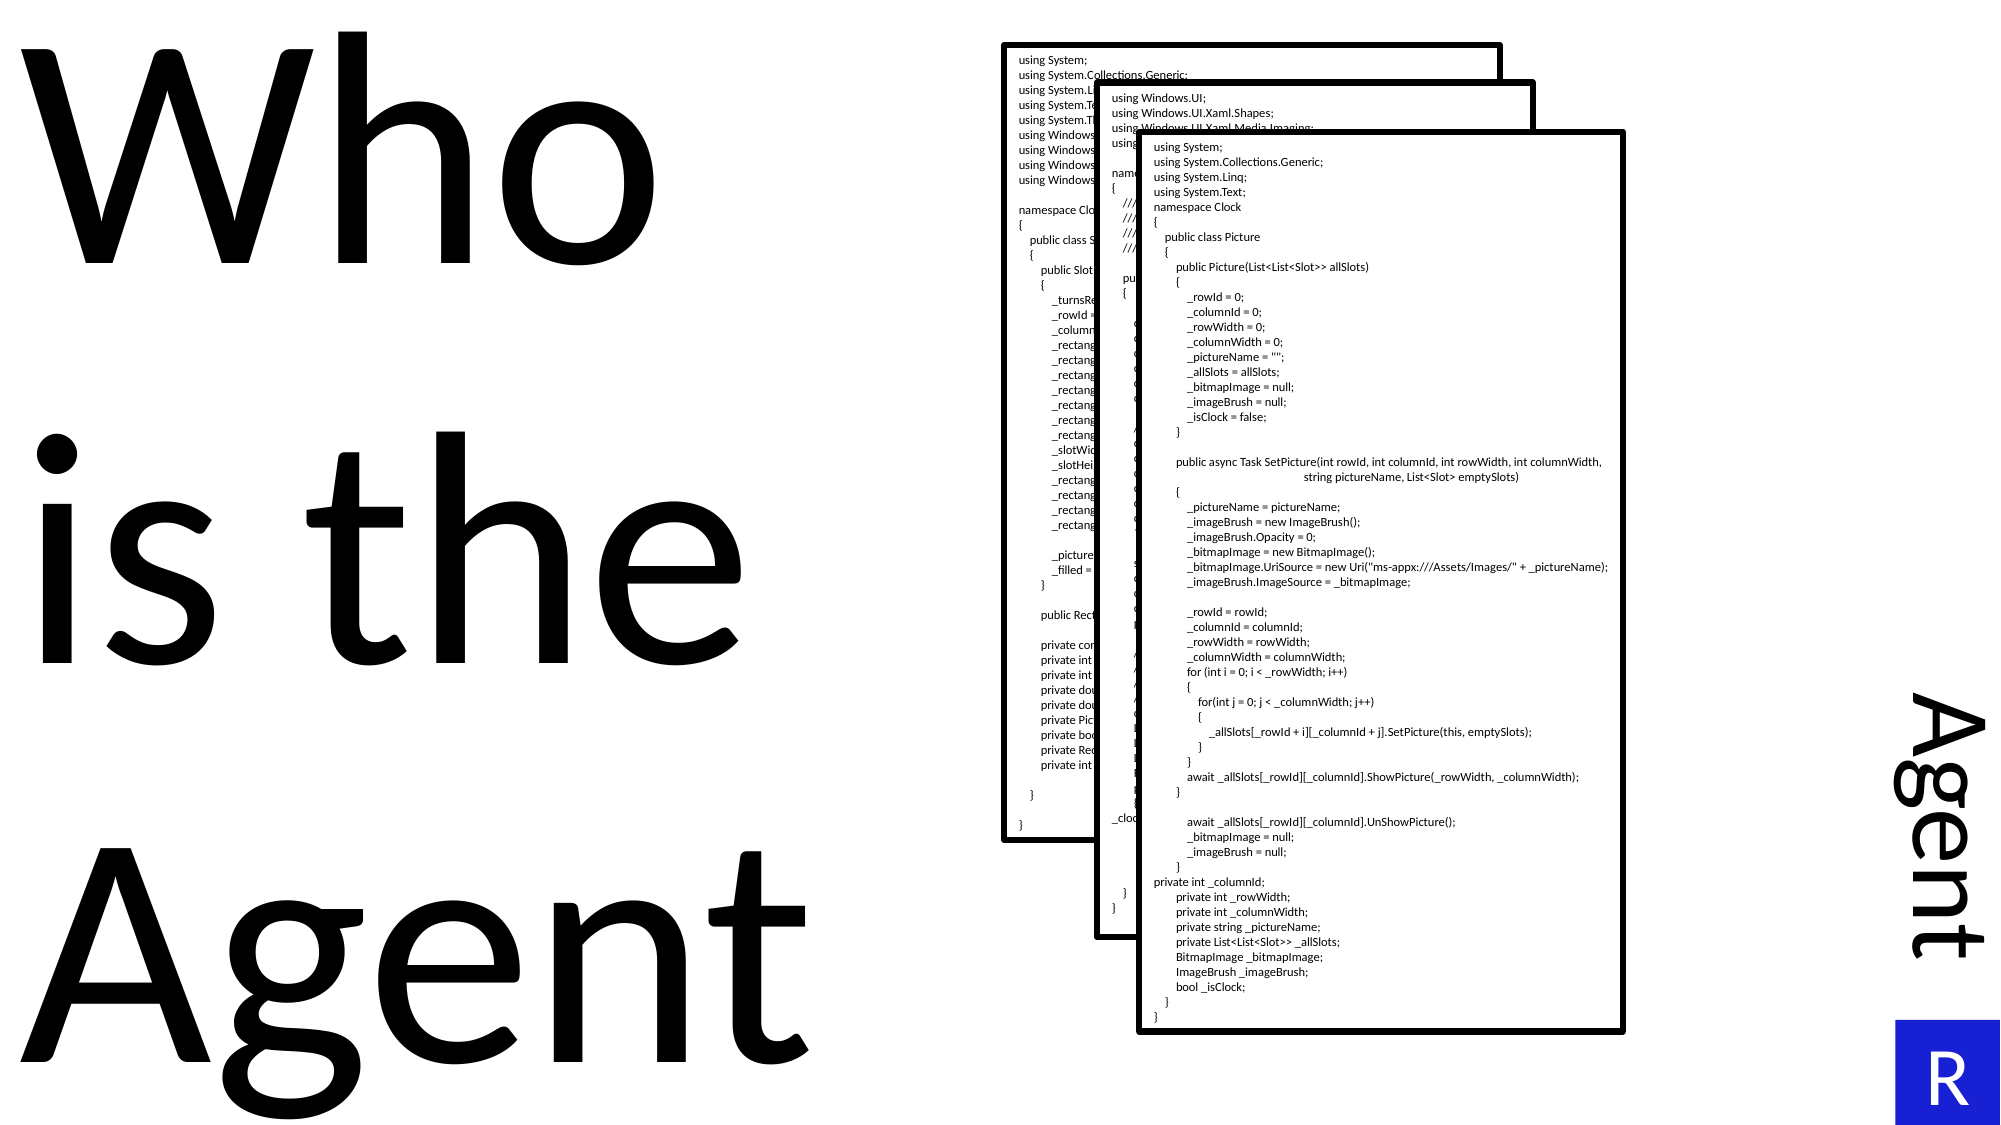

Who
is the
Agent
using System;
using System.Collections.Generic;
using System.Linq;
using System.Text;
using System.Threading.Tasks;
using Windows.UI;
using Windows.UI.Xaml;
using Windows.UI.Xaml.Media;
using Windows.UI.Xaml.Shapes;

namespace Clock
{
    public class Slot
    {
        public Slot(double slotWidth, double slotHieght, int rowId, int columnId)
        {
            _turnsRemaining = 0;
            _rowId = rowId;
            _columnId = columnId;
            _rectangle = new Rectangle();
            _rectangle.Margin = new Thickness(_columnId * slotWidth, _rowId * slotHieght, 0, 0);
            _rectangle.Stroke = new SolidColorBrush(Colors.Black);
            _rectangle.StrokeThickness = 3;
            _rectangle.Stroke.Opacity = 0;
            _rectangle.Fill = new SolidColorBrush(Colors.Black);
            _rectangle.Fill.Opacity = 0;
            _slotWidth = slotWidth;
            _slotHeight = slotHieght;
            _rectangle.Width = _slotWidth;
            _rectangle.Height = _slotHeight;
            _rectangle.HorizontalAlignment = HorizontalAlignment.Left;
            _rectangle.VerticalAlignment = VerticalAlignment.Top;

            _picture = null;
            _filled = false;
        }

        public Rectangle GetRectangle() { return _rectangle; }

        private const int _factor = 5;
        private int _rowId;
        private int _columnId;
        private double _slotWidth;
        private double _slotHeight;
        private Picture _picture;
        private bool _filled;
        private Rectangle _rectangle;
        private int _turnsRemaining;

    }

}
using Windows.UI;
using Windows.UI.Xaml.Shapes;
using Windows.UI.Xaml.Media.Imaging;
using Windows.UI.ViewManagement;

namespace Clock
{
    /// <summary>
    /// An empty page that can be used on its own or navigated to within a Frame.
    /// </summary>
    ///

    public sealed partial class MainPage : Page
    {

        const double _screenWidth = 1080;
        const double _screenHeight = 1920;
        const int _numberOfClockColumns = 9;
        const int _numberOfClockRows = 2;
        const int _numberOfColumns = 10;
        const int _numberOfRows = 16;

        /*
        const double _screenWidth = 1920;
        const double _screenHeight = 1080;
        const int _numberOfClockColumns = 7;
        const int _numberOfClockRows = 2;
        const int _numberOfColumns = 15;
        const int _numberOfRows = 10;
        */

        string s = "";
        const int _boundUp = 90;
        const int _boundLeft = 0;
        const int _numberOfKimKardashianPictures = 150;
        private double _clockHeight;

        //const int _numberOfClockColumns = 14;
        //const int _numberOfClockRows = 4;
        //const int _numberOfColumns = 30;
        //const int _numberOfRows = 20;
        const int _movesPerClockMove = 200;
        List<List<Slot>> _slots;
        List<Slot> _emptySlots;
        List<Picture> _pictures;
        Random _random;
        public MainPage()
        {
_clockHeight = clock.Height;
            _slots = new List<List<Slot>>();
            _emptySlots = new List<Slot>();
            _pictures = new List<Picture>();
            _random = new Random();}
    }
}

using System;
using System.Collections.Generic;
using System.Linq;
using System.Text;
namespace Clock
{
    public class Picture
    {
        public Picture(List<List<Slot>> allSlots)
        {
            _rowId = 0;
            _columnId = 0;
            _rowWidth = 0;
            _columnWidth = 0;
            _pictureName = "";
            _allSlots = allSlots;
            _bitmapImage = null;
            _imageBrush = null;
            _isClock = false;
        }

        public async Task SetPicture(int rowId, int columnId, int rowWidth, int columnWidth,
	string pictureName, List<Slot> emptySlots)
        {
            _pictureName = pictureName;
            _imageBrush = new ImageBrush();
            _imageBrush.Opacity = 0;
            _bitmapImage = new BitmapImage();
            _bitmapImage.UriSource = new Uri("ms-appx:///Assets/Images/" + _pictureName);
            _imageBrush.ImageSource = _bitmapImage;

            _rowId = rowId;
            _columnId = columnId;
            _rowWidth = rowWidth;
            _columnWidth = columnWidth;
            for (int i = 0; i < _rowWidth; i++)
            {
                for(int j = 0; j < _columnWidth; j++)
                {
                    _allSlots[_rowId + i][_columnId + j].SetPicture(this, emptySlots);
                }
            }
            await _allSlots[_rowId][_columnId].ShowPicture(_rowWidth, _columnWidth);
        }

            await _allSlots[_rowId][_columnId].UnShowPicture();
            _bitmapImage = null;
            _imageBrush = null;
        }
private int _columnId;
        private int _rowWidth;
        private int _columnWidth;
        private string _pictureName;
        private List<List<Slot>> _allSlots;
        BitmapImage _bitmapImage;
        ImageBrush _imageBrush;
        bool _isClock;
    }
}
Agent
Actions
R